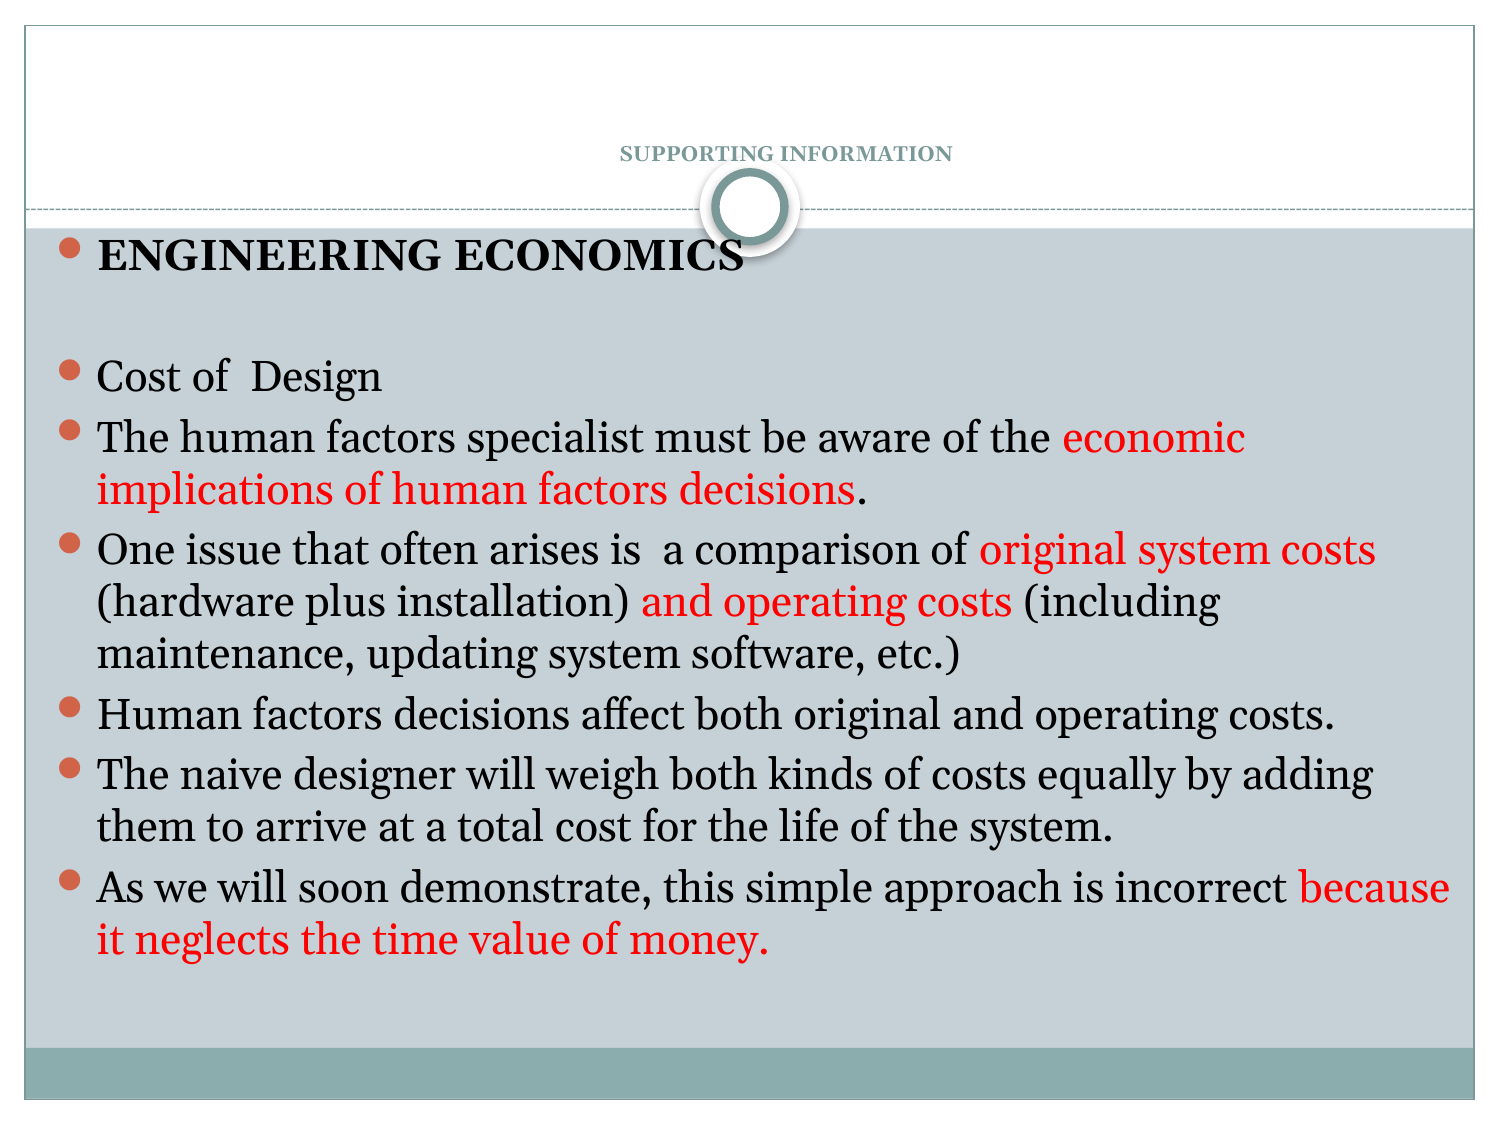

# SUPPORTING INFORMATION
ENGINEERING ECONOMICS

Cost of  Design
The human factors specialist must be aware of the economic implications of human factors decisions.
One issue that often arises is  a comparison of original system costs (hardware plus installation) and operating costs (including maintenance, updating system software, etc.)
Human factors decisions affect both original and operating costs.
The naive designer will weigh both kinds of costs equally by adding them to arrive at a total cost for the life of the system.
As we will soon demonstrate, this simple approach is incorrect because it neglects the time value of money.